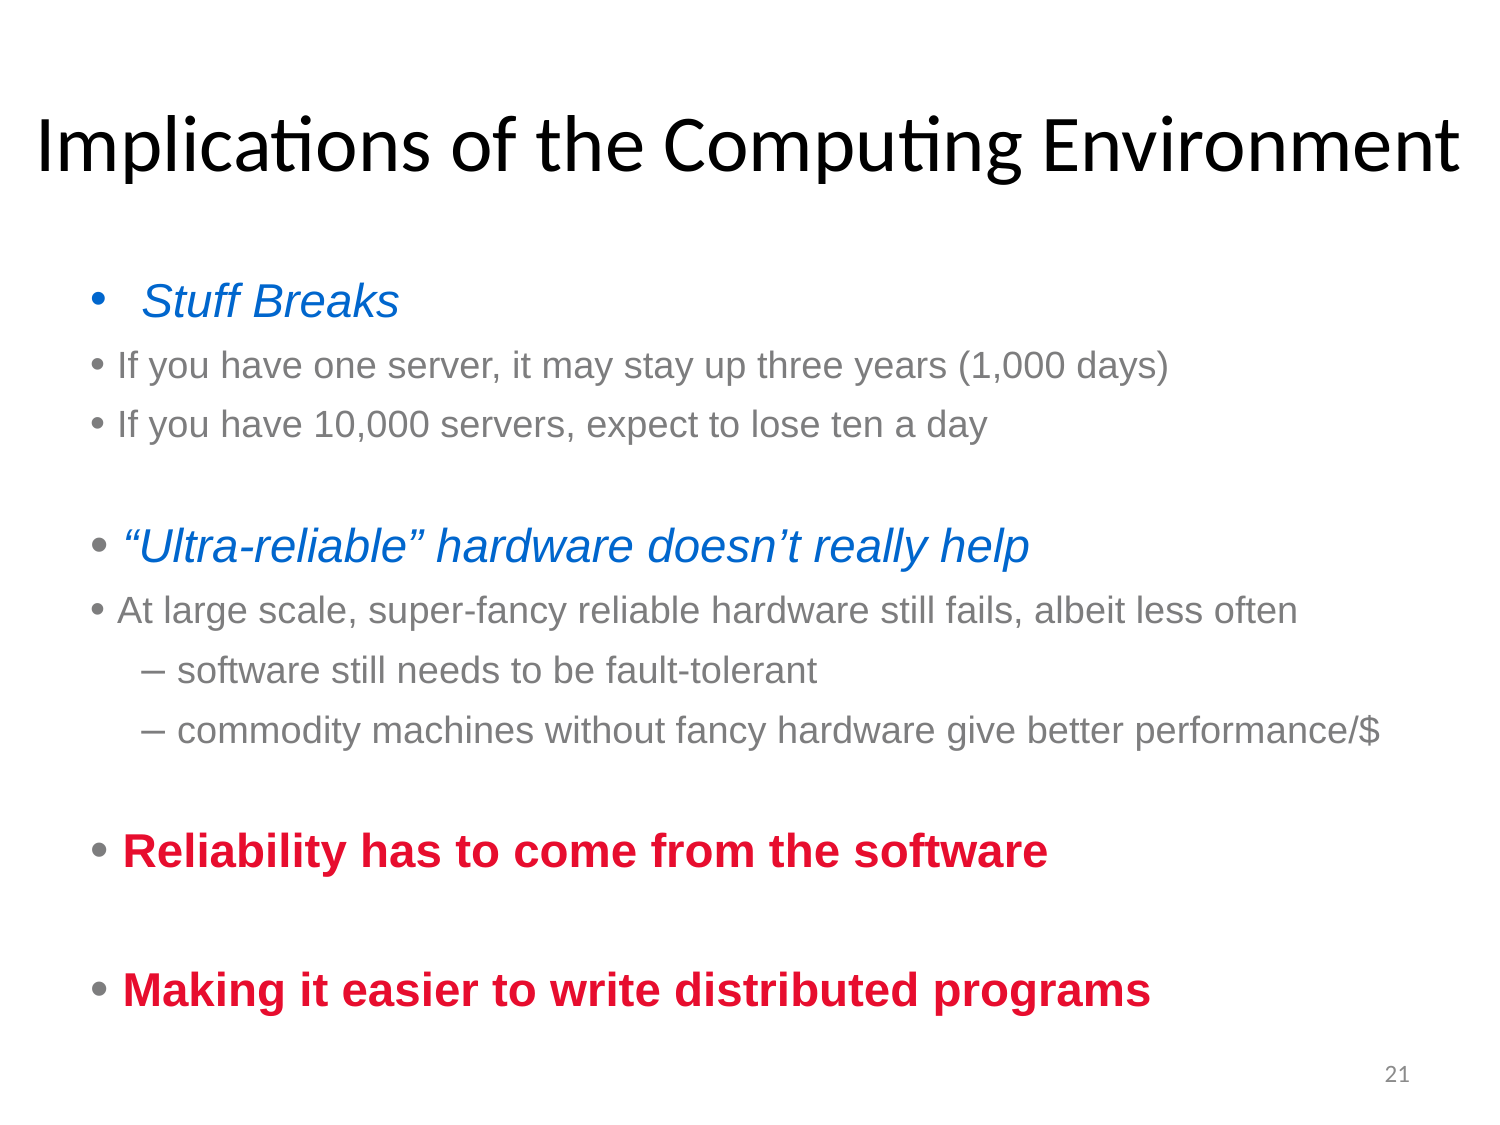

# Implications of the Computing Environment
Stuff Breaks
• If you have one server, it may stay up three years (1,000 days)
• If you have 10,000 servers, expect to lose ten a day

• “Ultra-reliable” hardware doesn’t really help
• At large scale, super-fancy reliable hardware still fails, albeit less often
	– software still needs to be fault-tolerant
	– commodity machines without fancy hardware give better performance/$

• Reliability has to come from the software

• Making it easier to write distributed programs
21